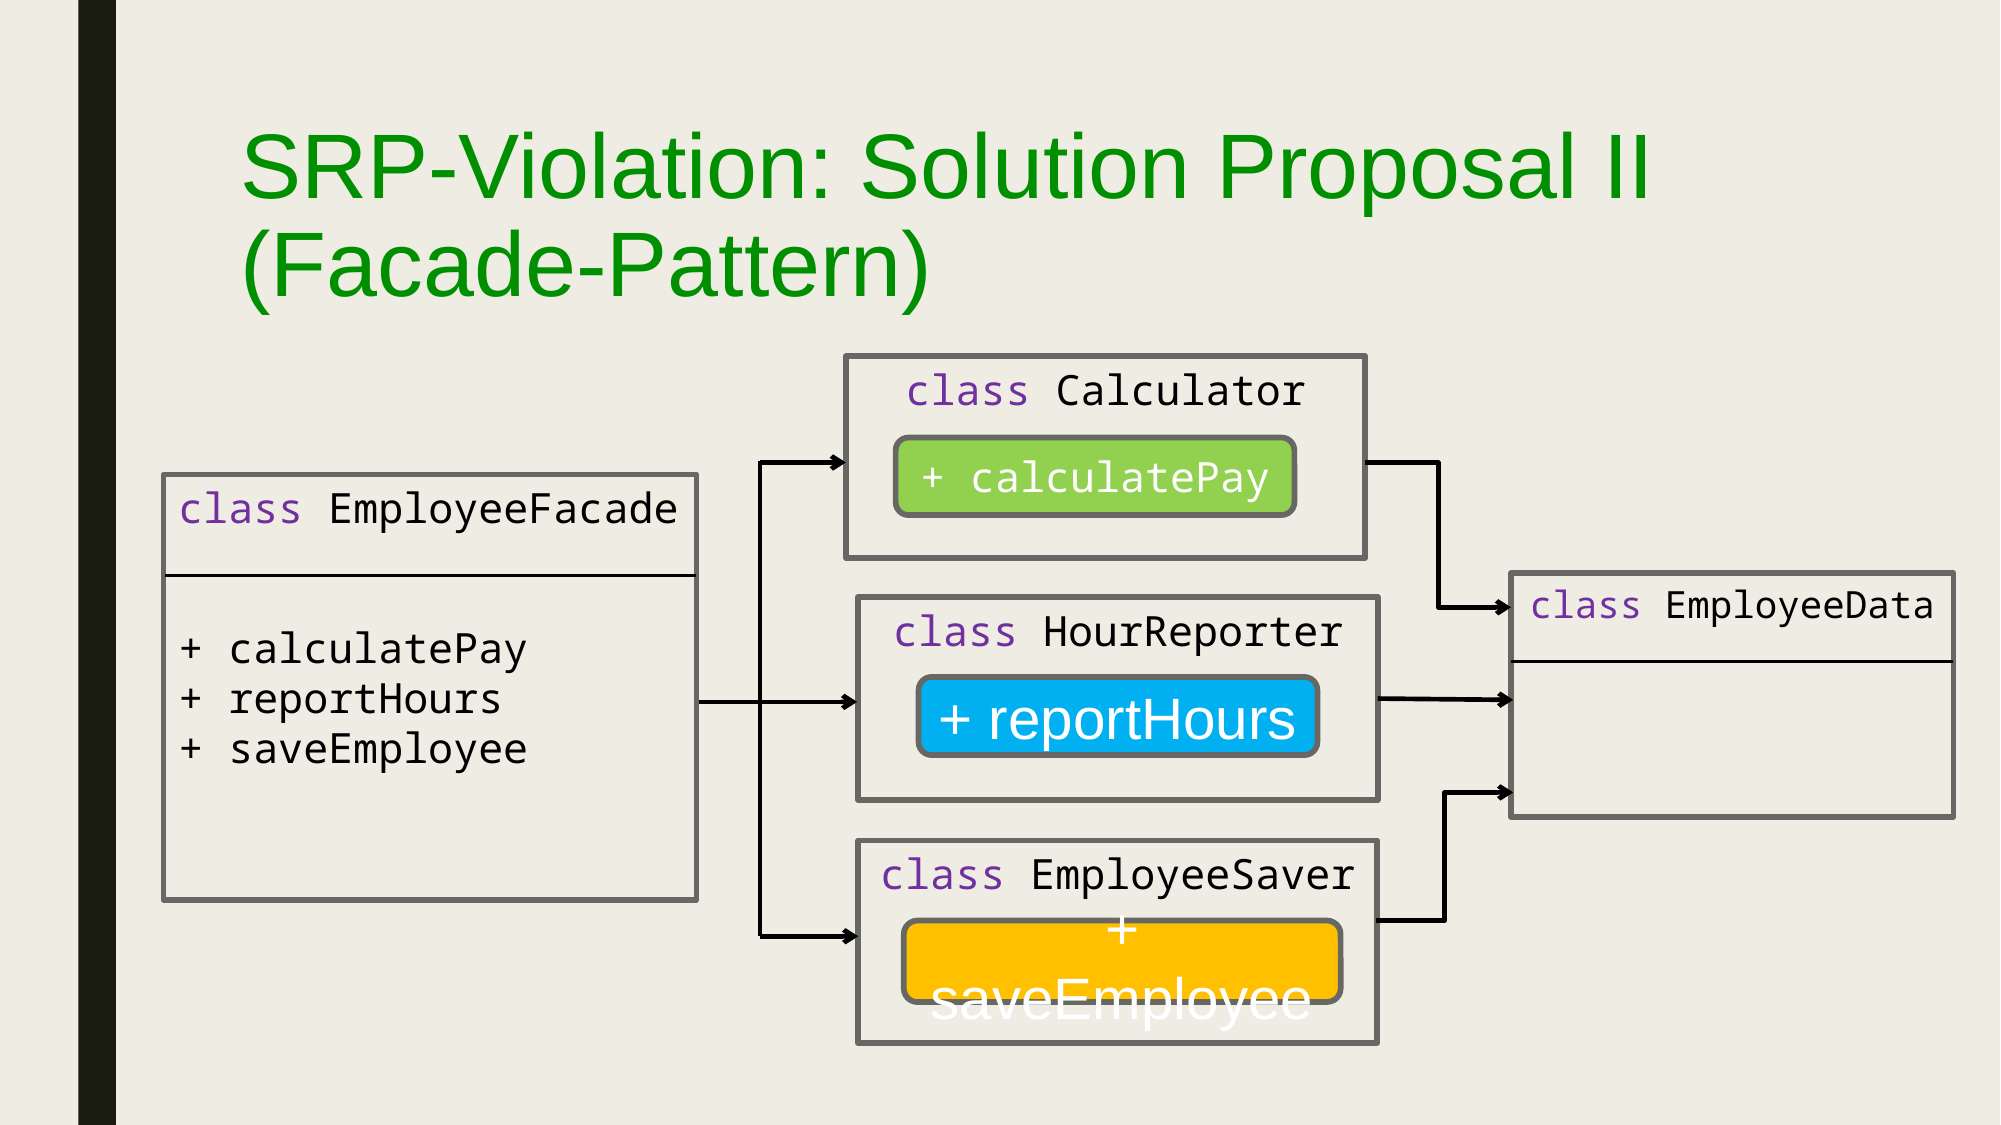

# SRP-Violation: Solution Proposal II (Facade-Pattern)
class Calculator

+ calculatePay
class EmployeeFacade

+ calculatePay
+ reportHours
+ saveEmployee
class EmployeeData

class HourReporter

+ reportHours
class EmployeeSaver

+ saveEmployee